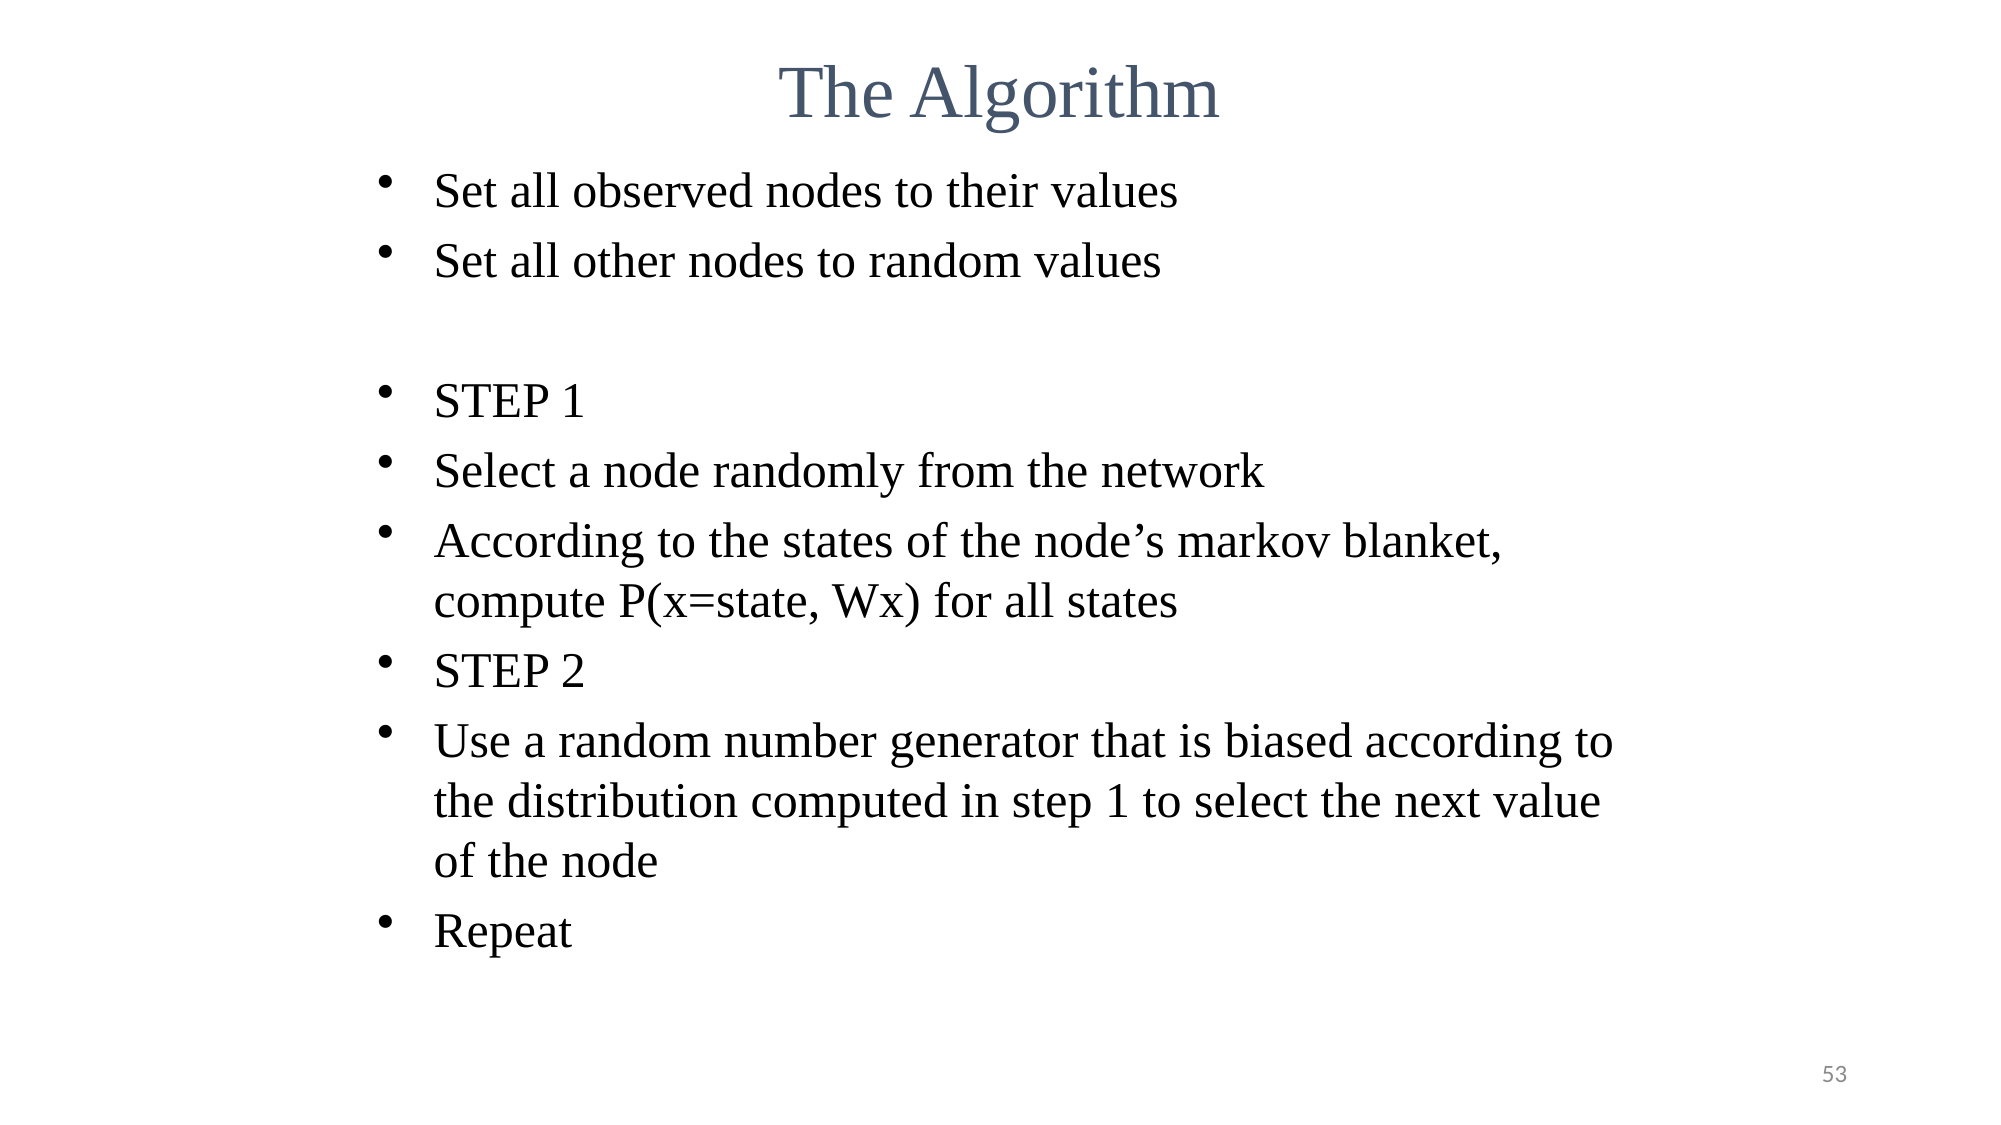

The Algorithm
Set all observed nodes to their values
Set all other nodes to random values

STEP 1
Select a node randomly from the network
According to the states of the node’s markov blanket, compute P(x=state, Wx) for all states
STEP 2
Use a random number generator that is biased according to the distribution computed in step 1 to select the next value of the node
Repeat
53